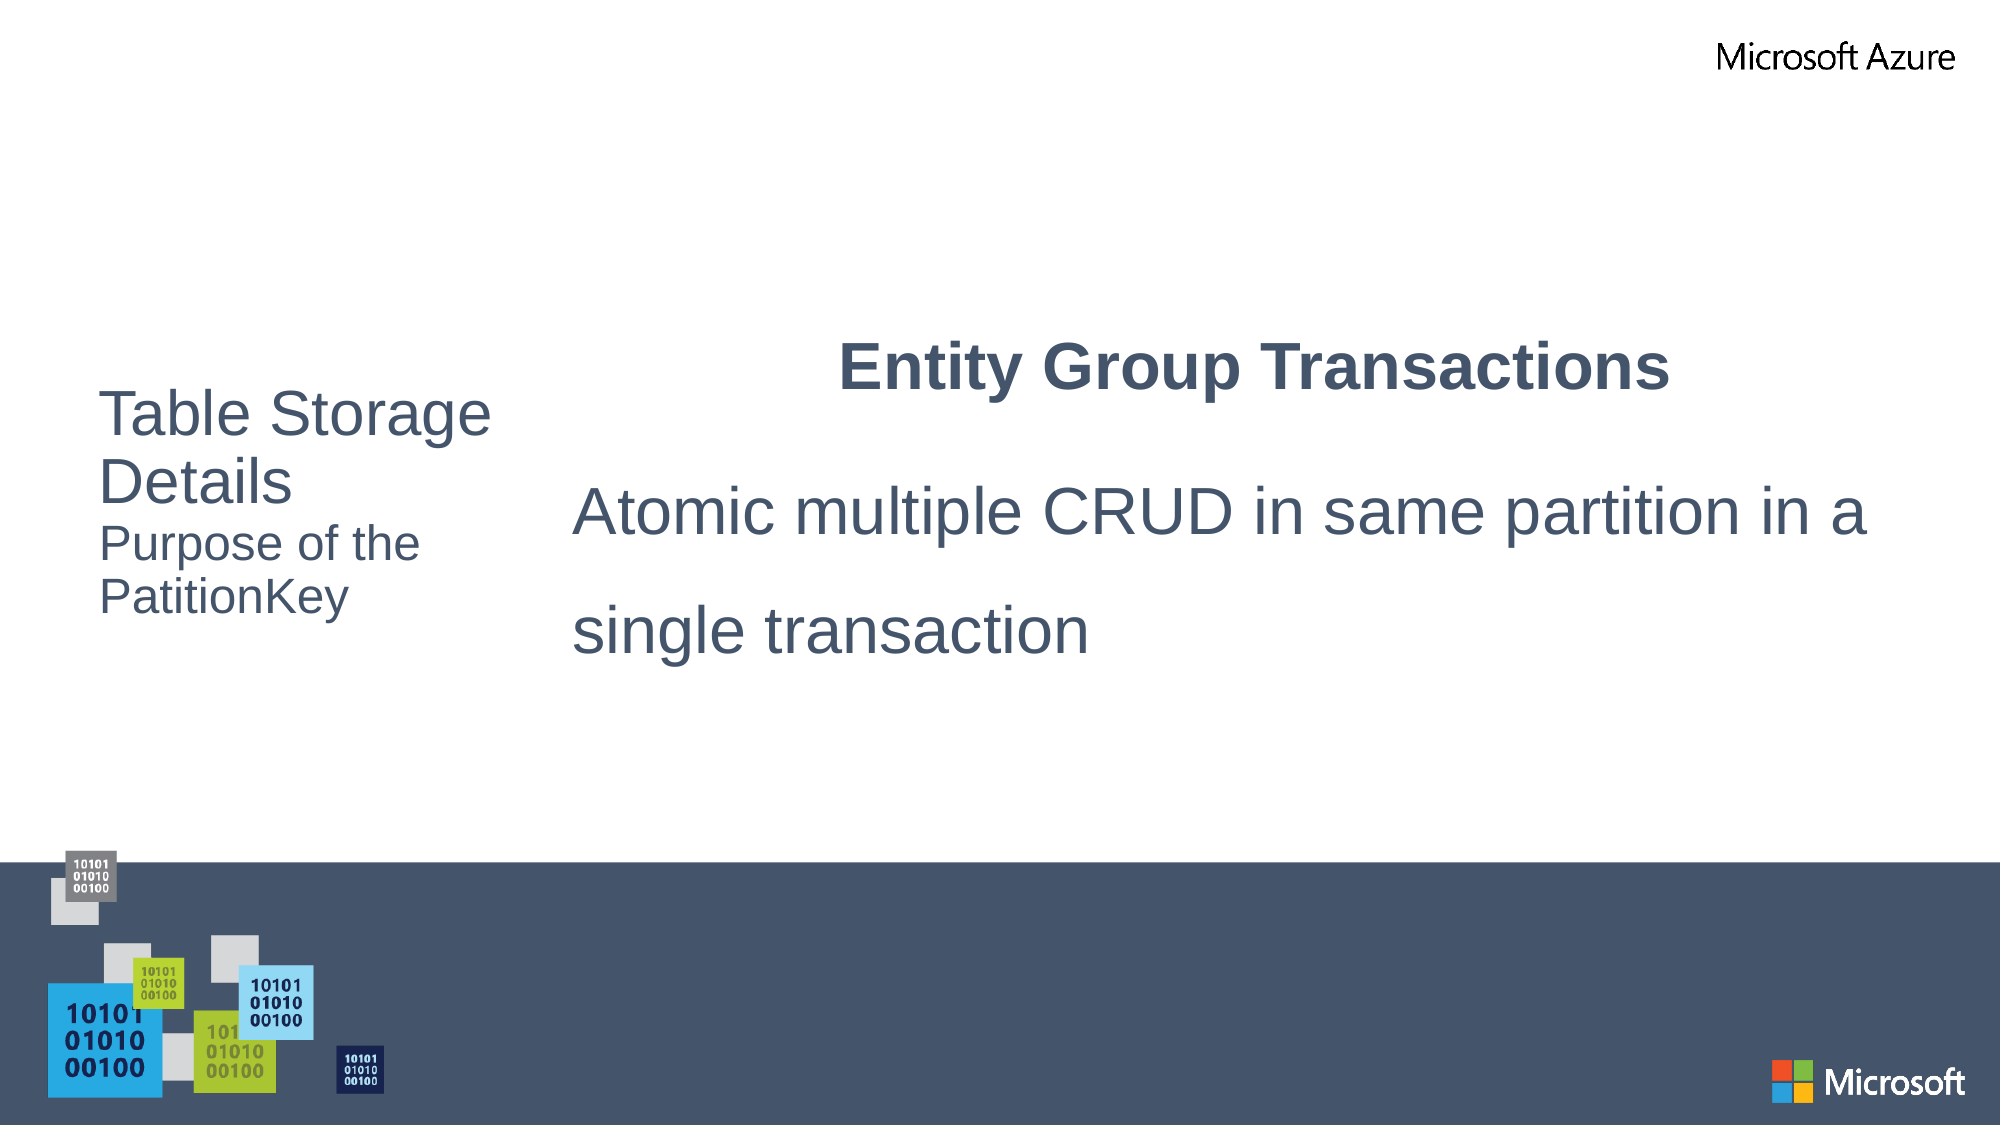

Entity Group Transactions
Atomic multiple CRUD in same partition in a single transaction
# Table Storage Details Purpose of the PatitionKey